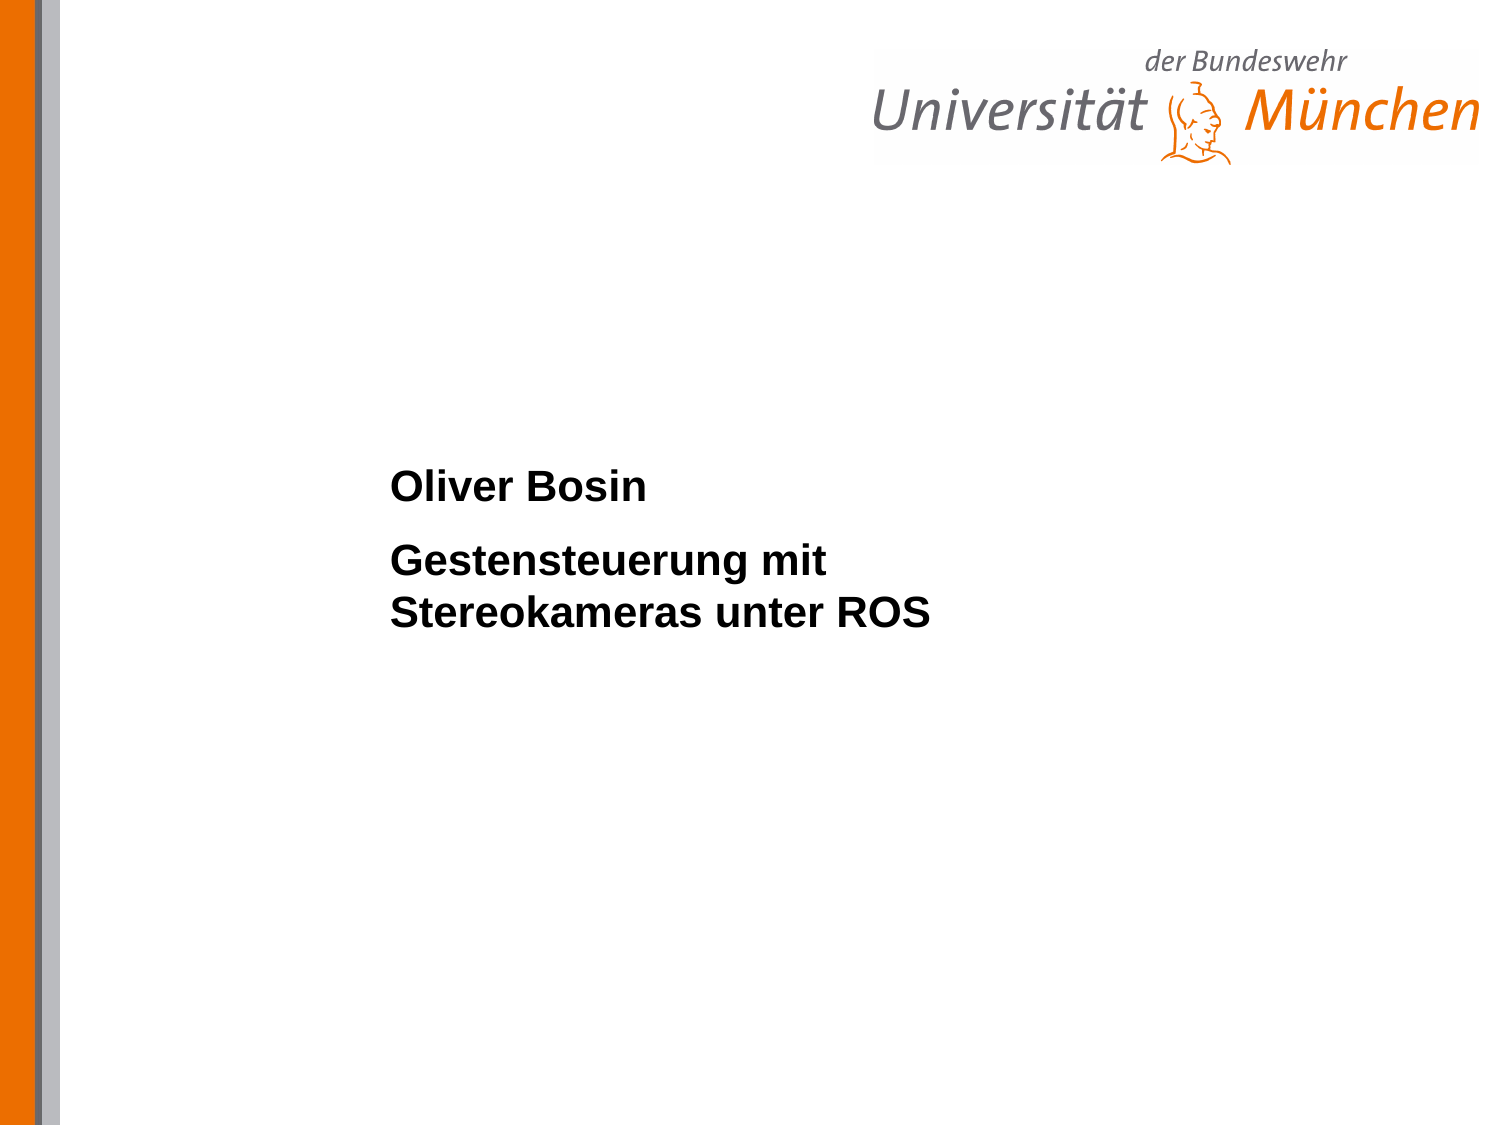

Oliver Bosin
Gestensteuerung mit Stereokameras unter ROS